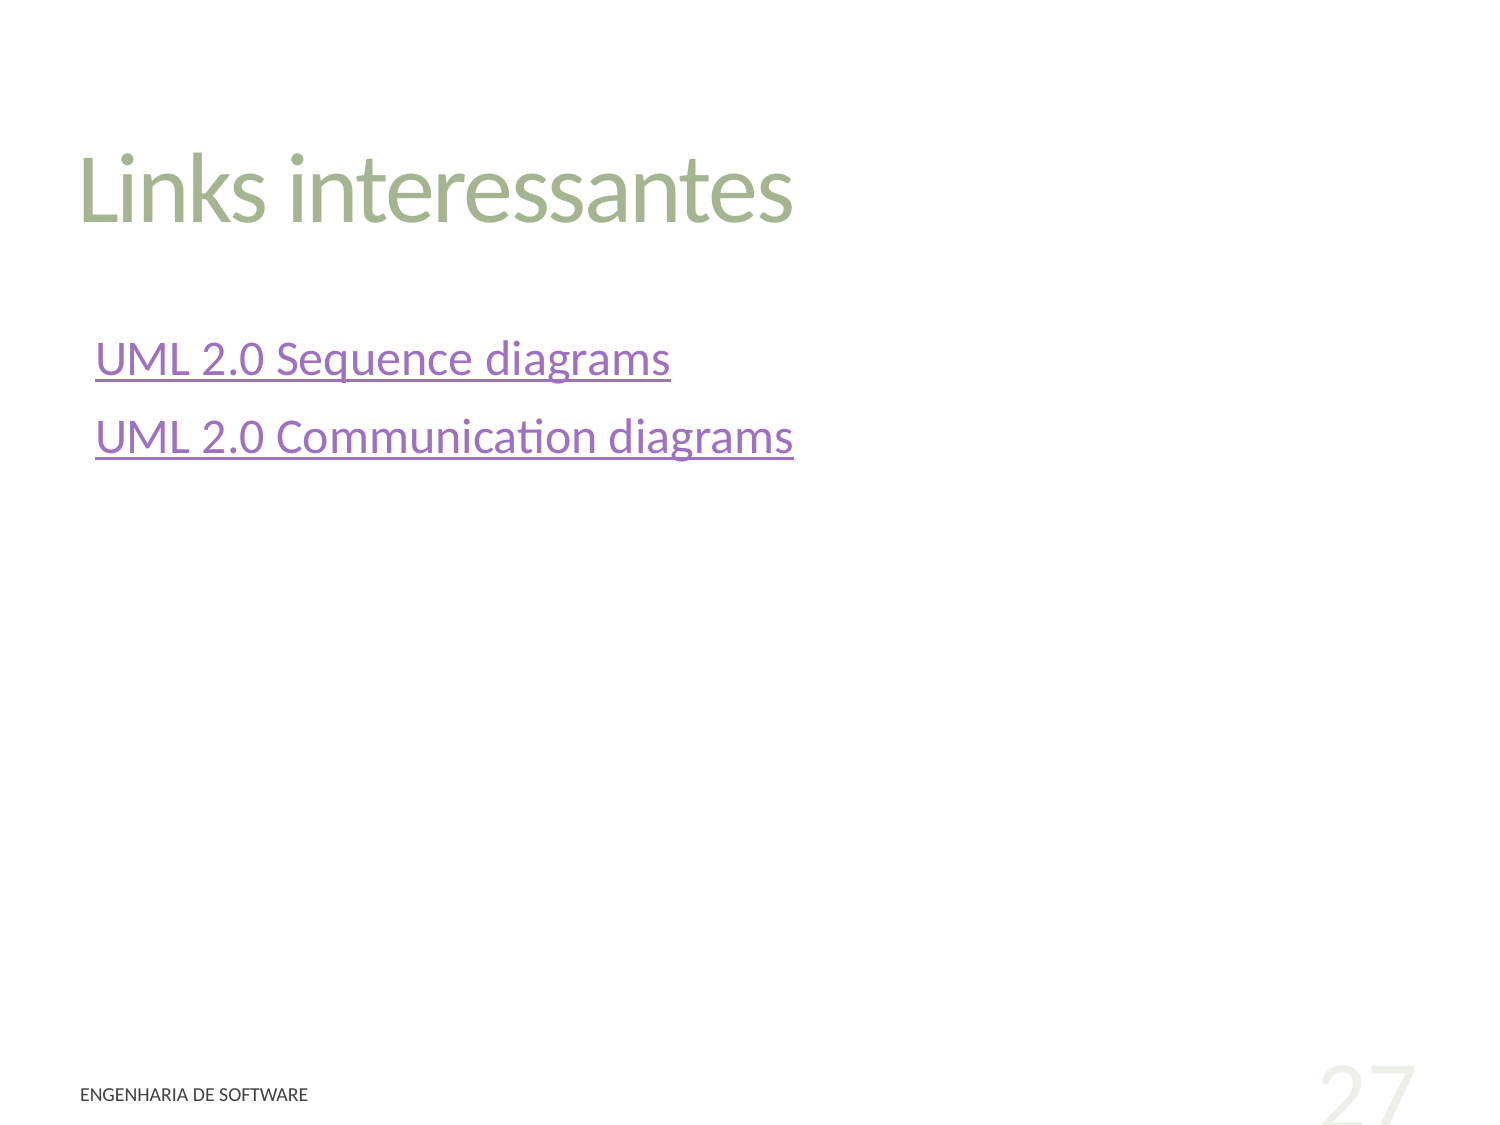

# Links interessantes
UML 2.0 Sequence diagrams
UML 2.0 Communication diagrams
27
Engenharia de Software